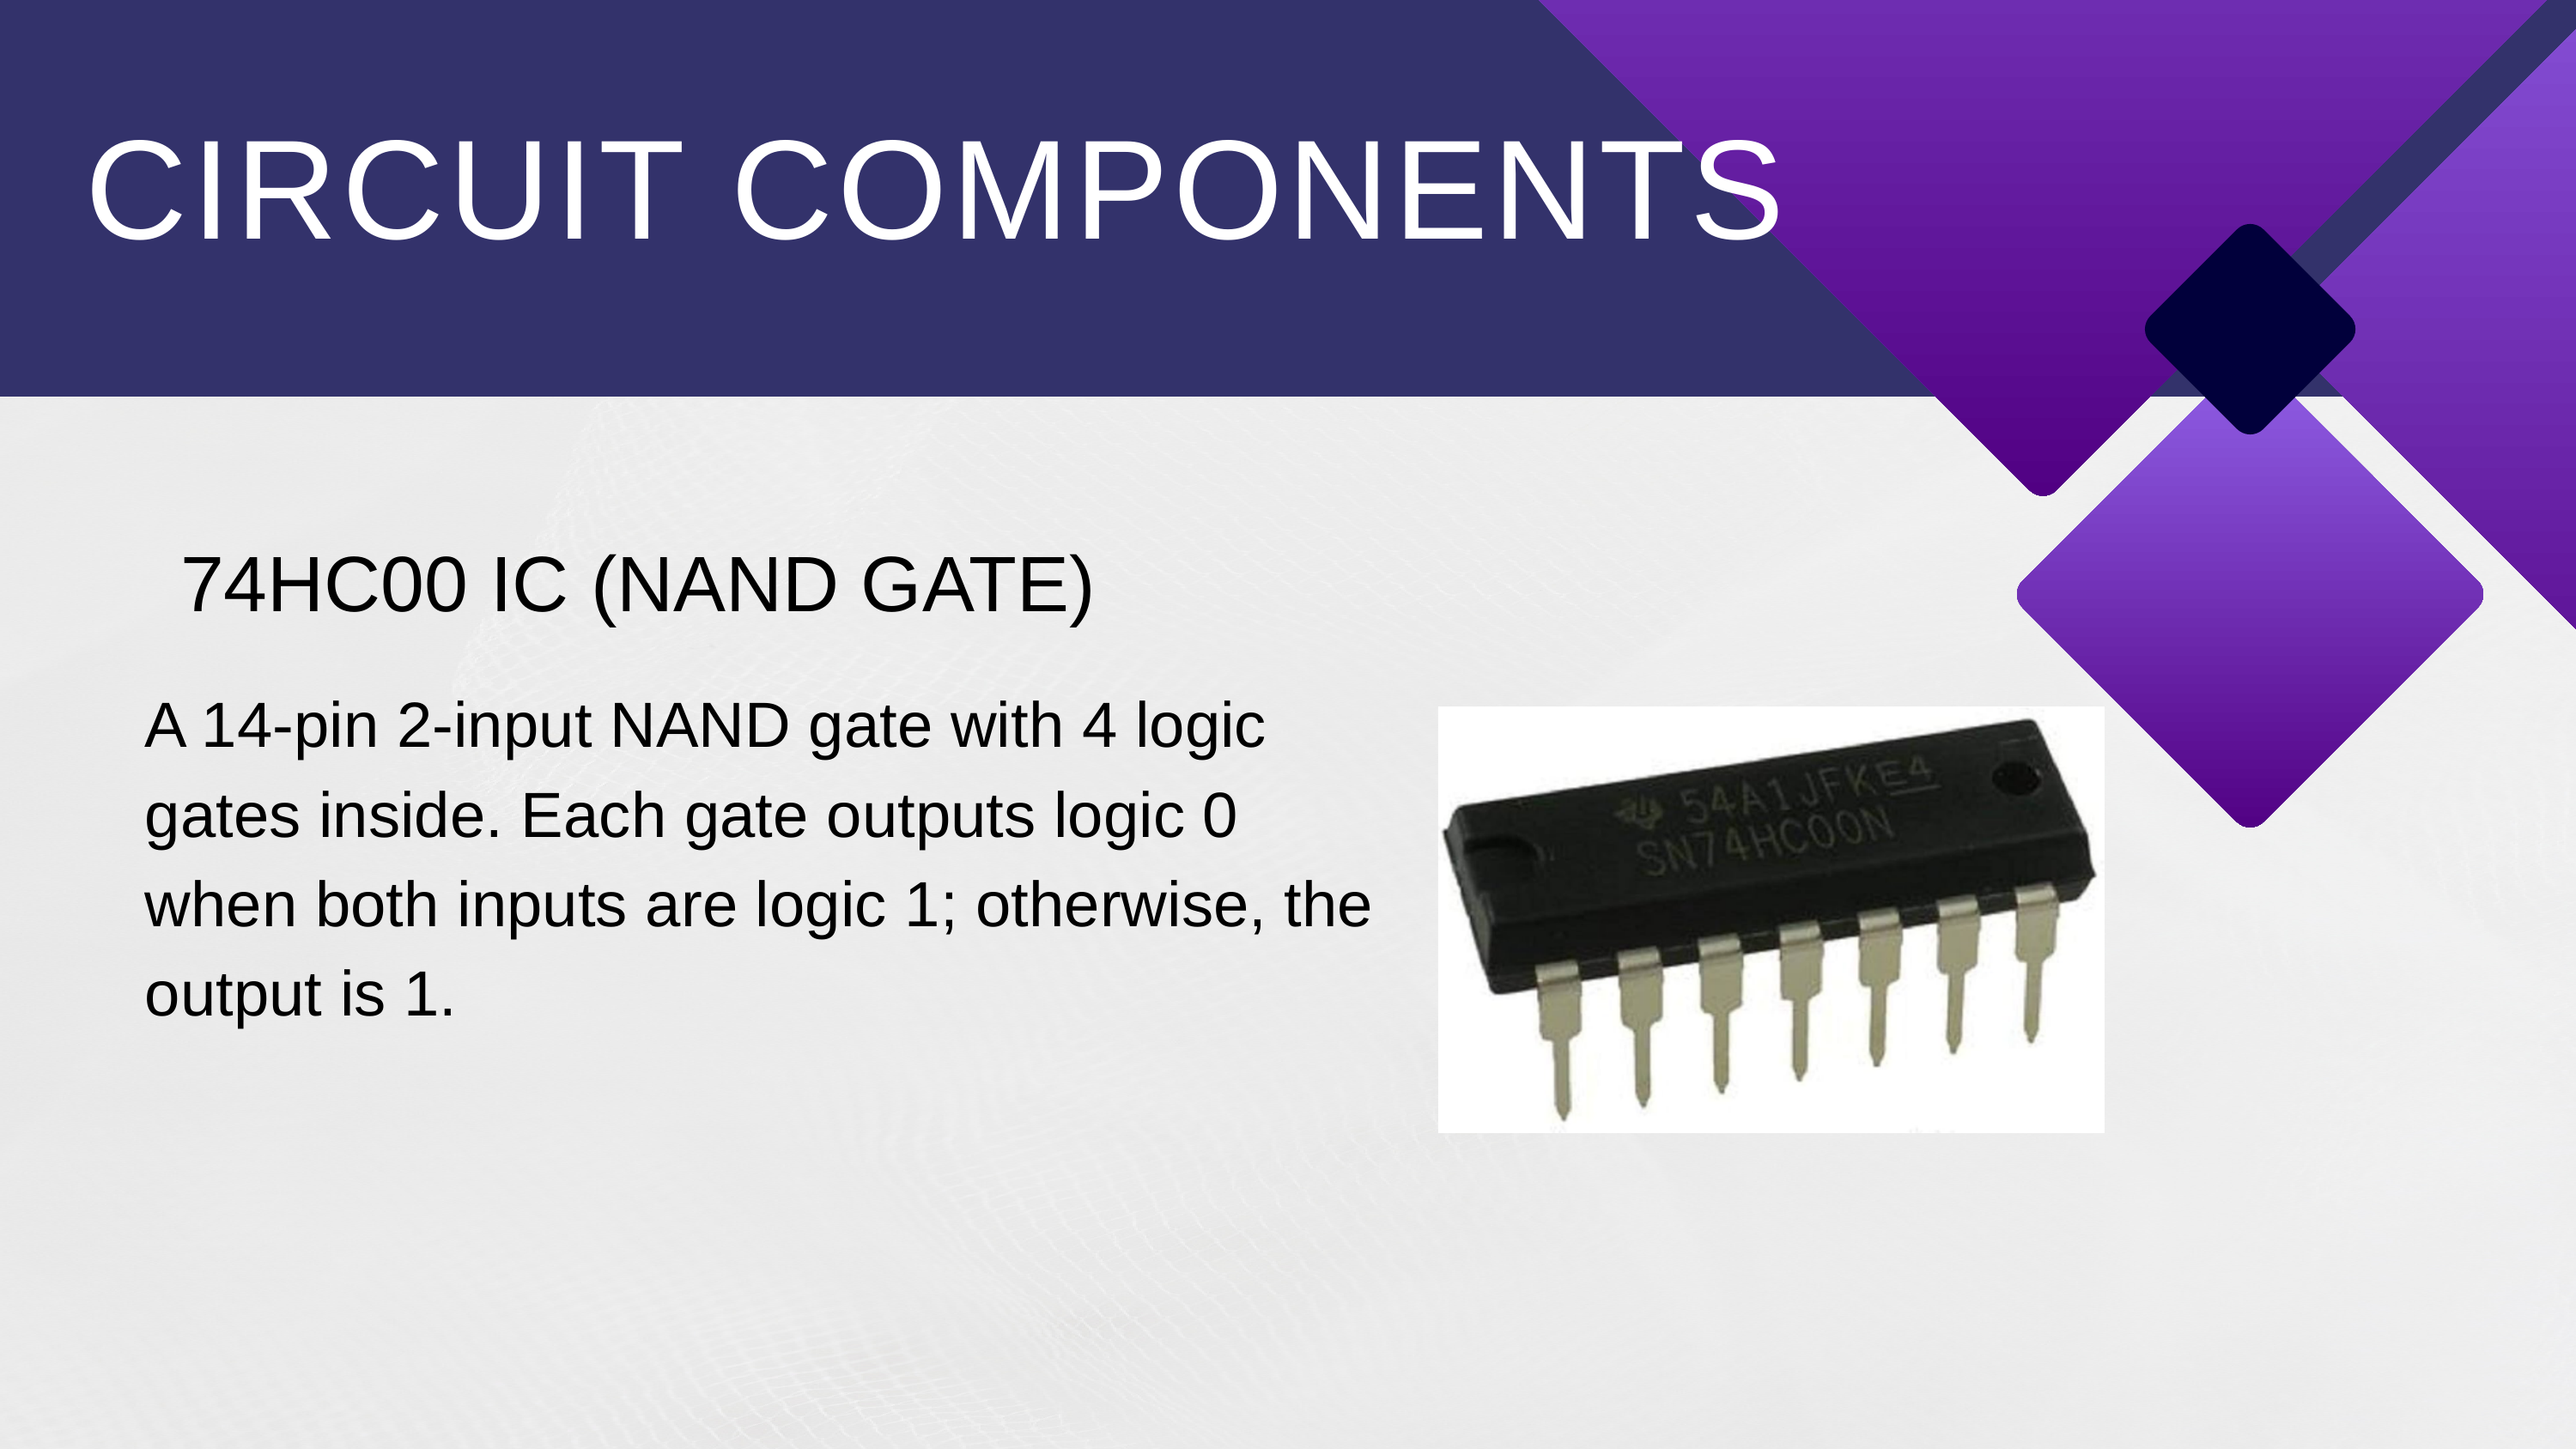

CIRCUIT COMPONENTS

74HC00 IC (NAND GATE)
A 14-pin 2-input NAND gate with 4 logic gates inside. Each gate outputs logic 0 when both inputs are logic 1; otherwise, the output is 1.